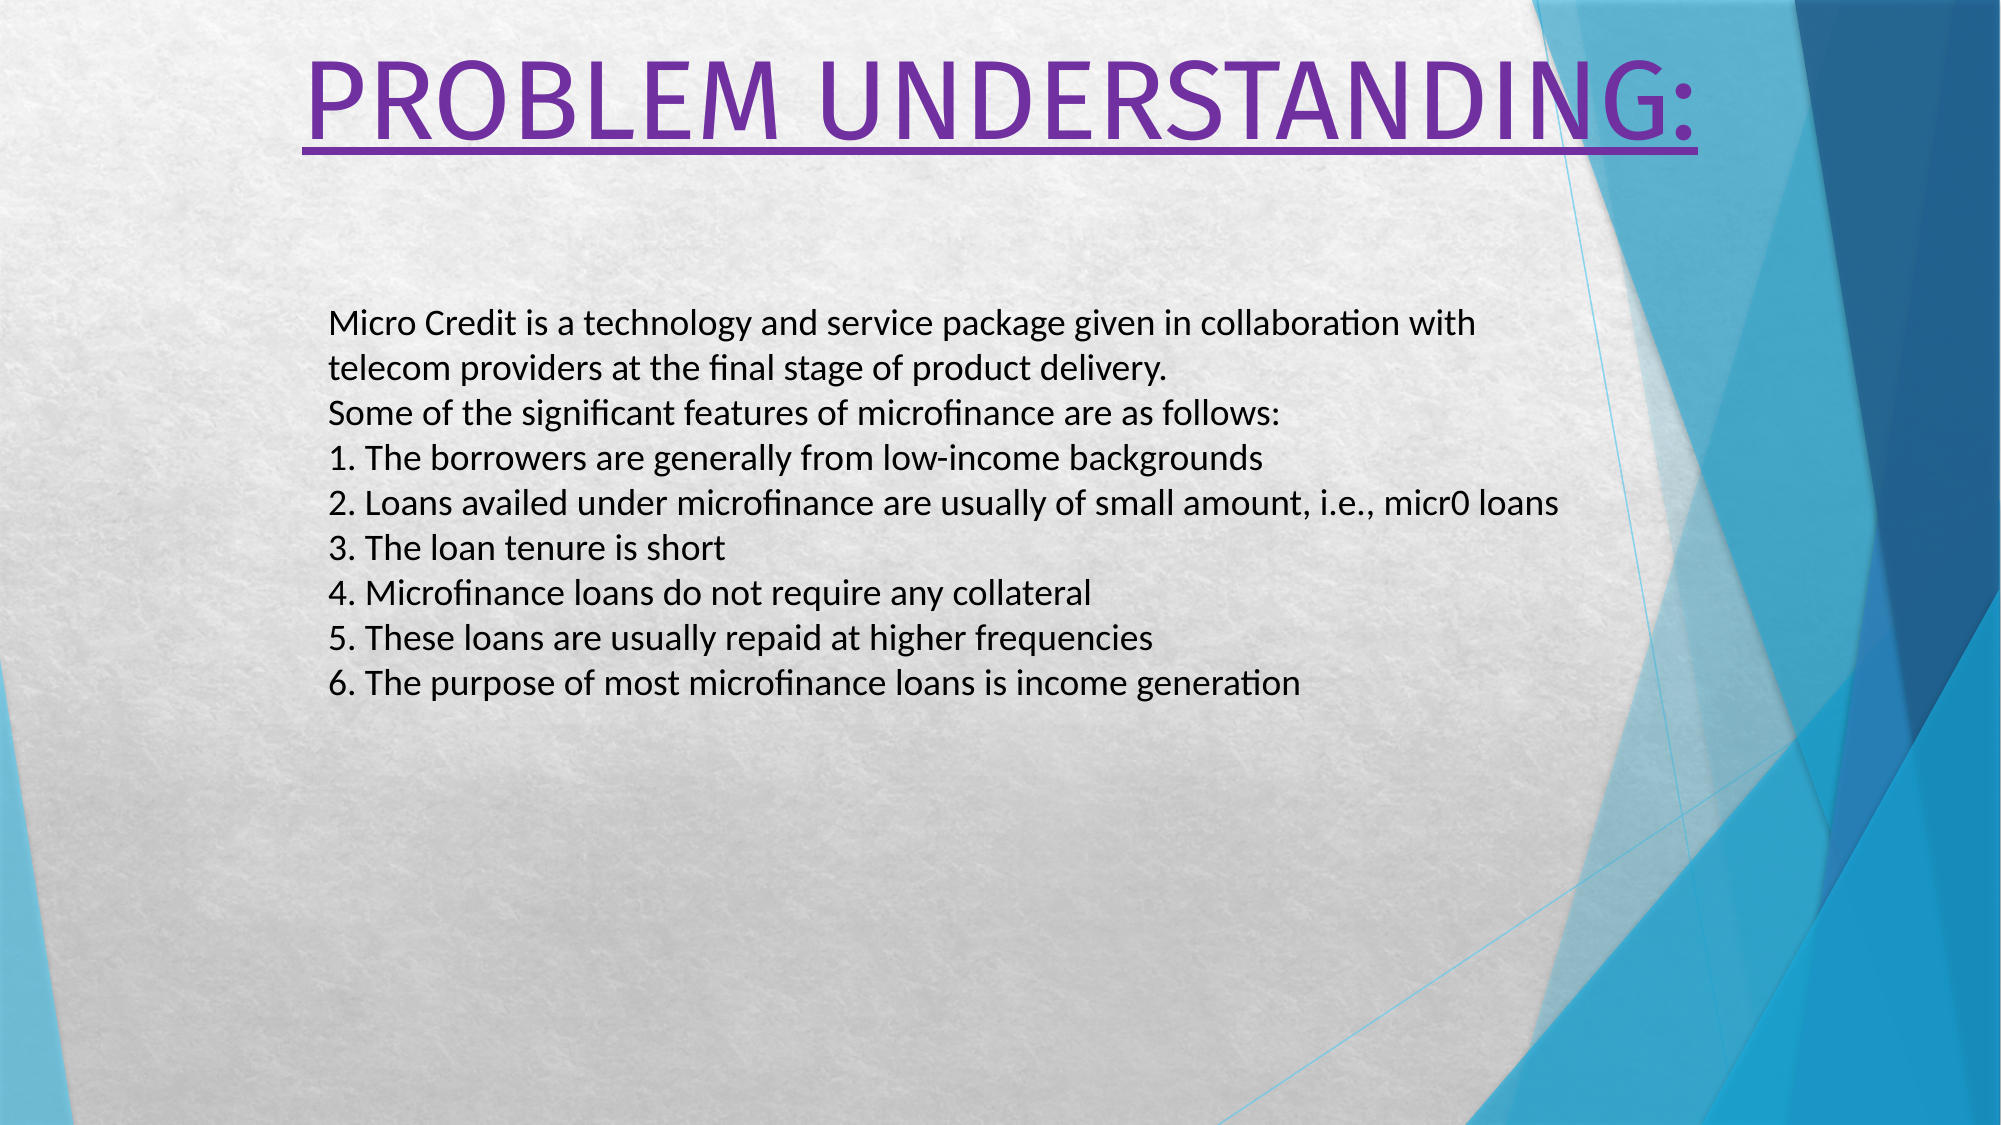

# PROBLEM UNDERSTANDING:

Micro Credit is a technology and service package given in collaboration with
telecom providers at the final stage of product delivery.
Some of the significant features of microfinance are as follows:
1. The borrowers are generally from low-income backgrounds
2. Loans availed under microfinance are usually of small amount, i.e., micr0 loans
3. The loan tenure is short
4. Microfinance loans do not require any collateral
5. These loans are usually repaid at higher frequencies
6. The purpose of most microfinance loans is income generation